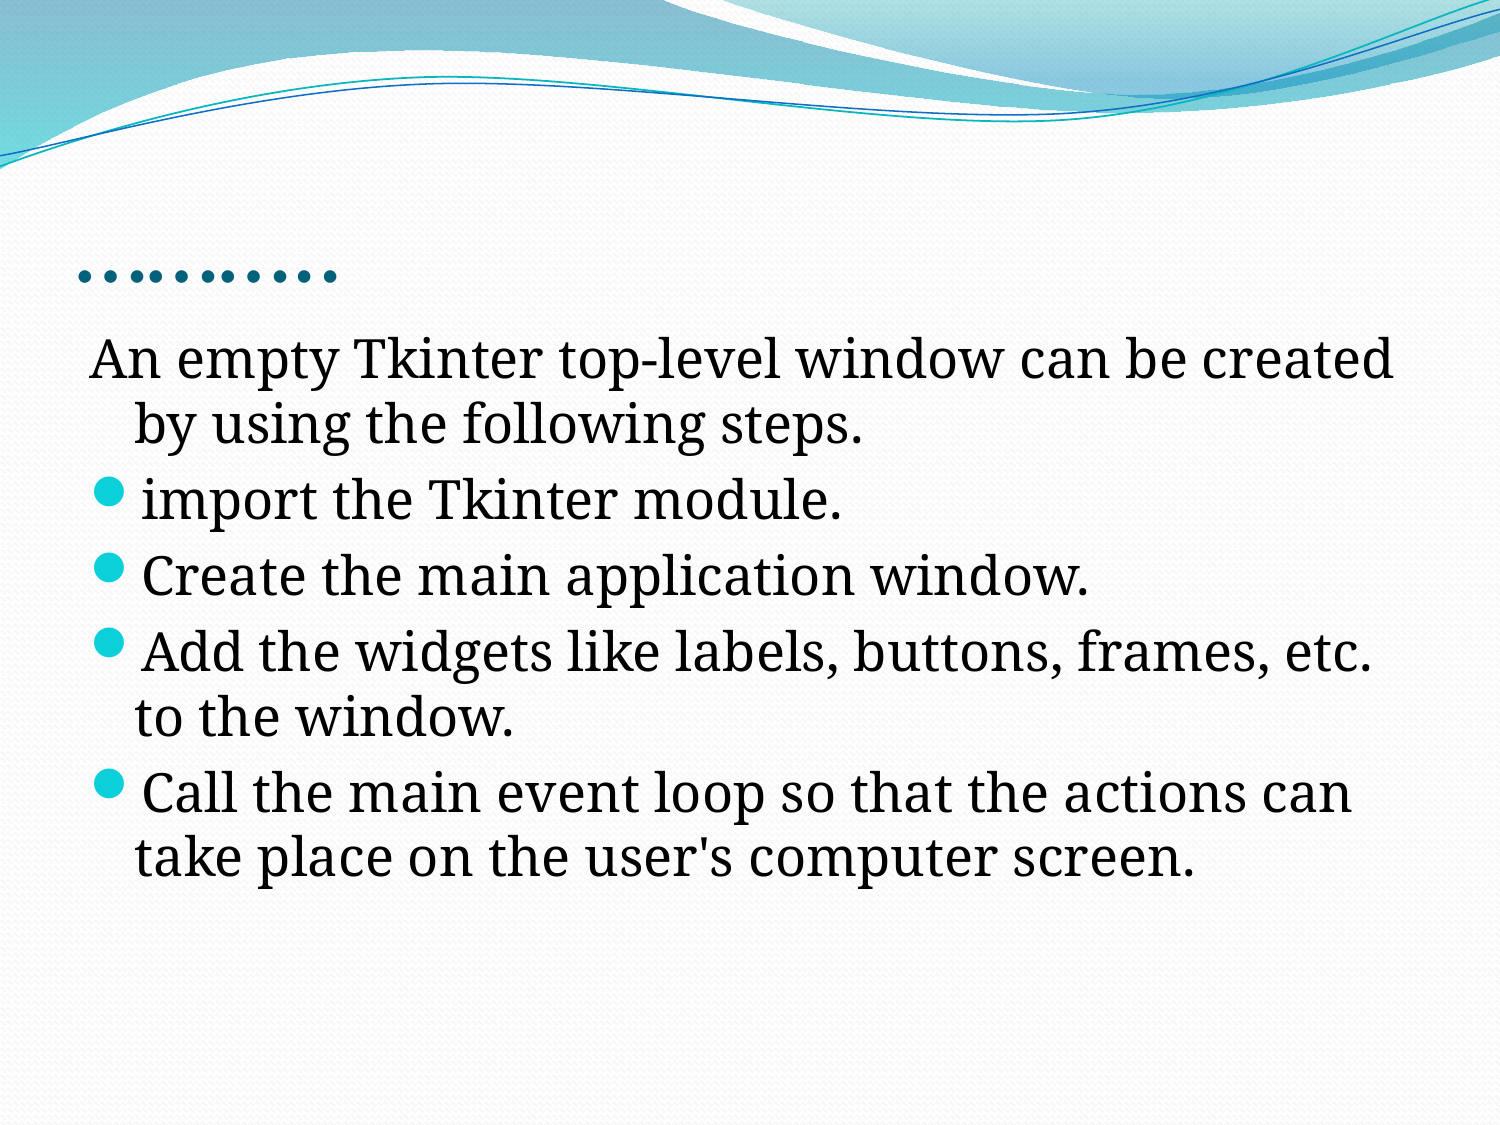

# ………..
An empty Tkinter top-level window can be created by using the following steps.
import the Tkinter module.
Create the main application window.
Add the widgets like labels, buttons, frames, etc. to the window.
Call the main event loop so that the actions can take place on the user's computer screen.